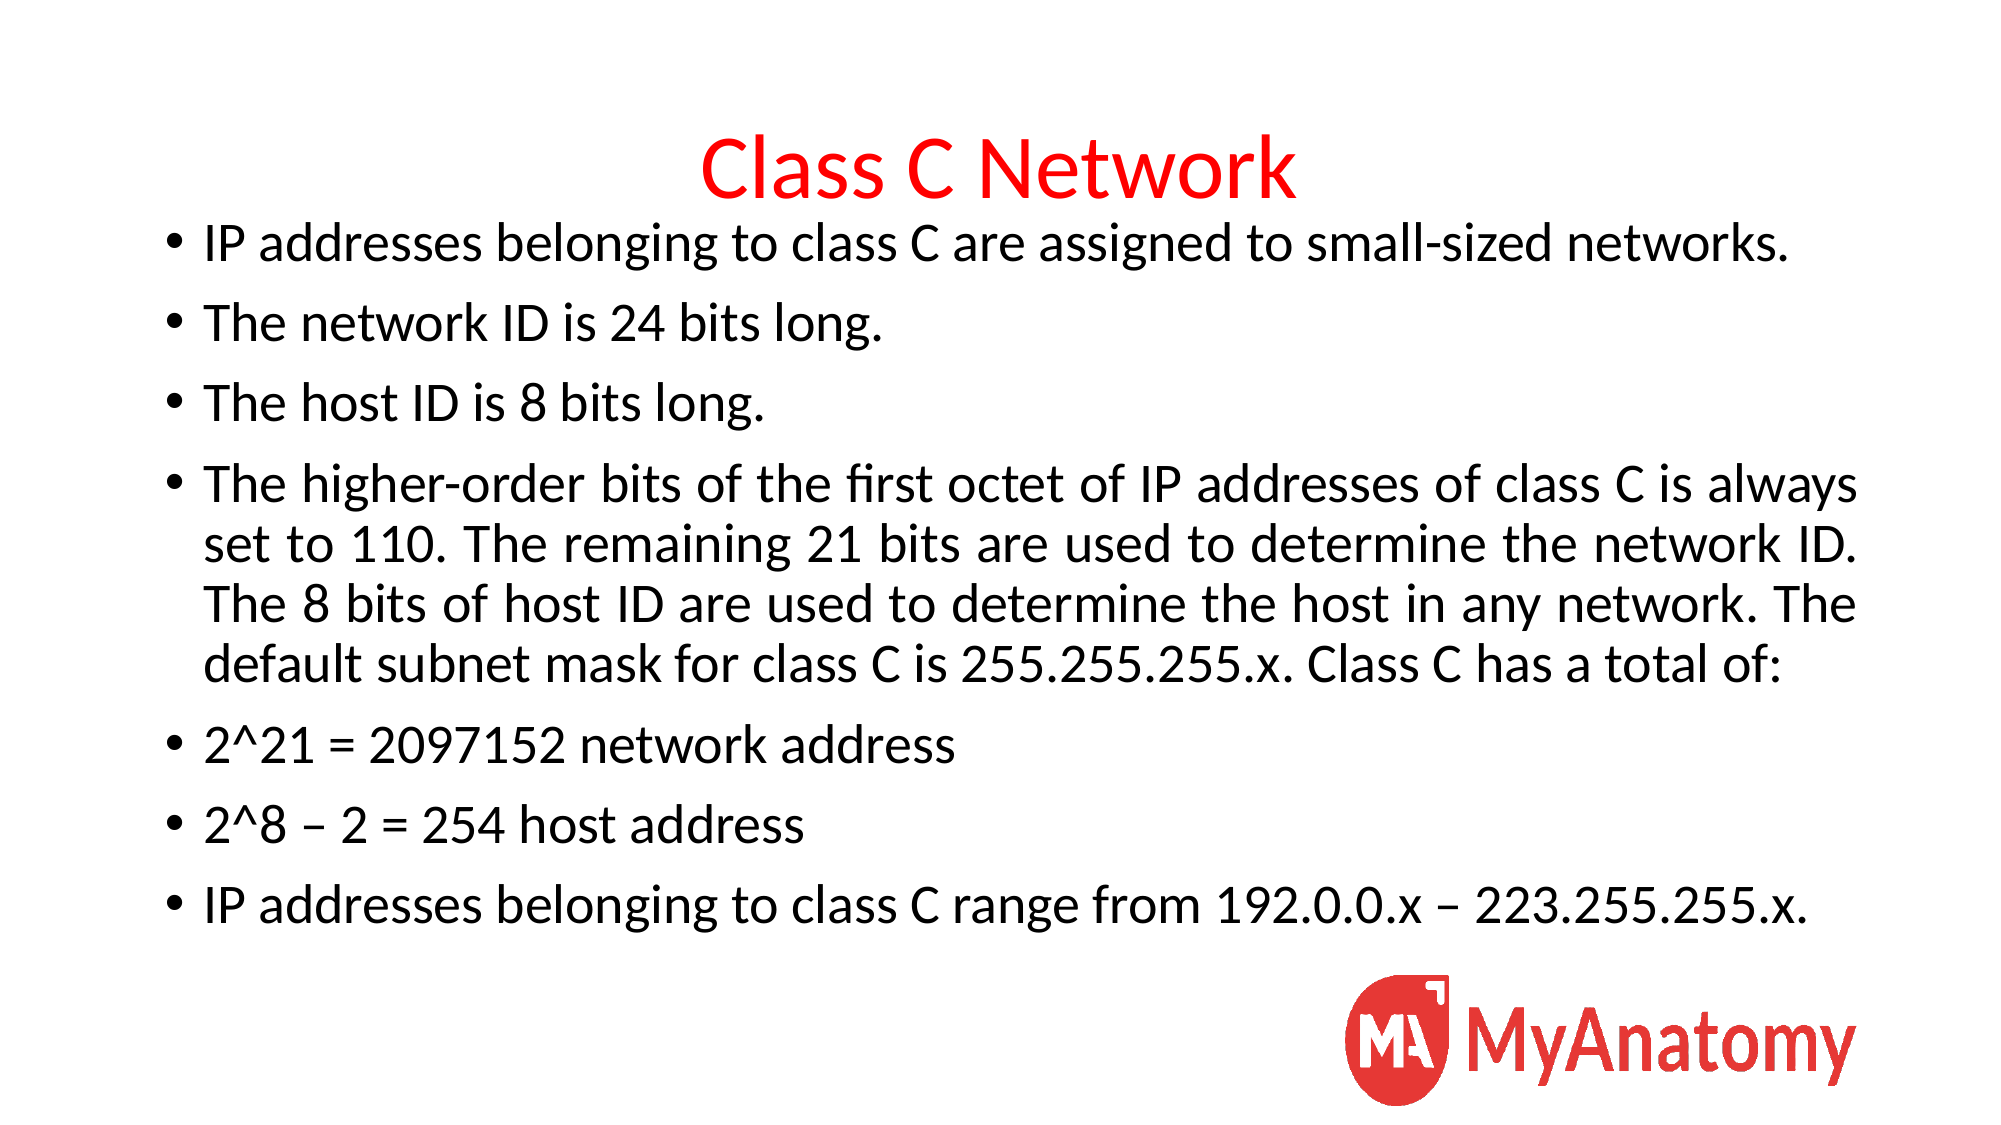

# Class C Network
IP addresses belonging to class C are assigned to small-sized networks.
The network ID is 24 bits long.
The host ID is 8 bits long.
The higher-order bits of the first octet of IP addresses of class C is always set to 110. The remaining 21 bits are used to determine the network ID. The 8 bits of host ID are used to determine the host in any network. The default subnet mask for class C is 255.255.255.x. Class C has a total of:
2^21 = 2097152 network address
2^8 – 2 = 254 host address
IP addresses belonging to class C range from 192.0.0.x – 223.255.255.x.